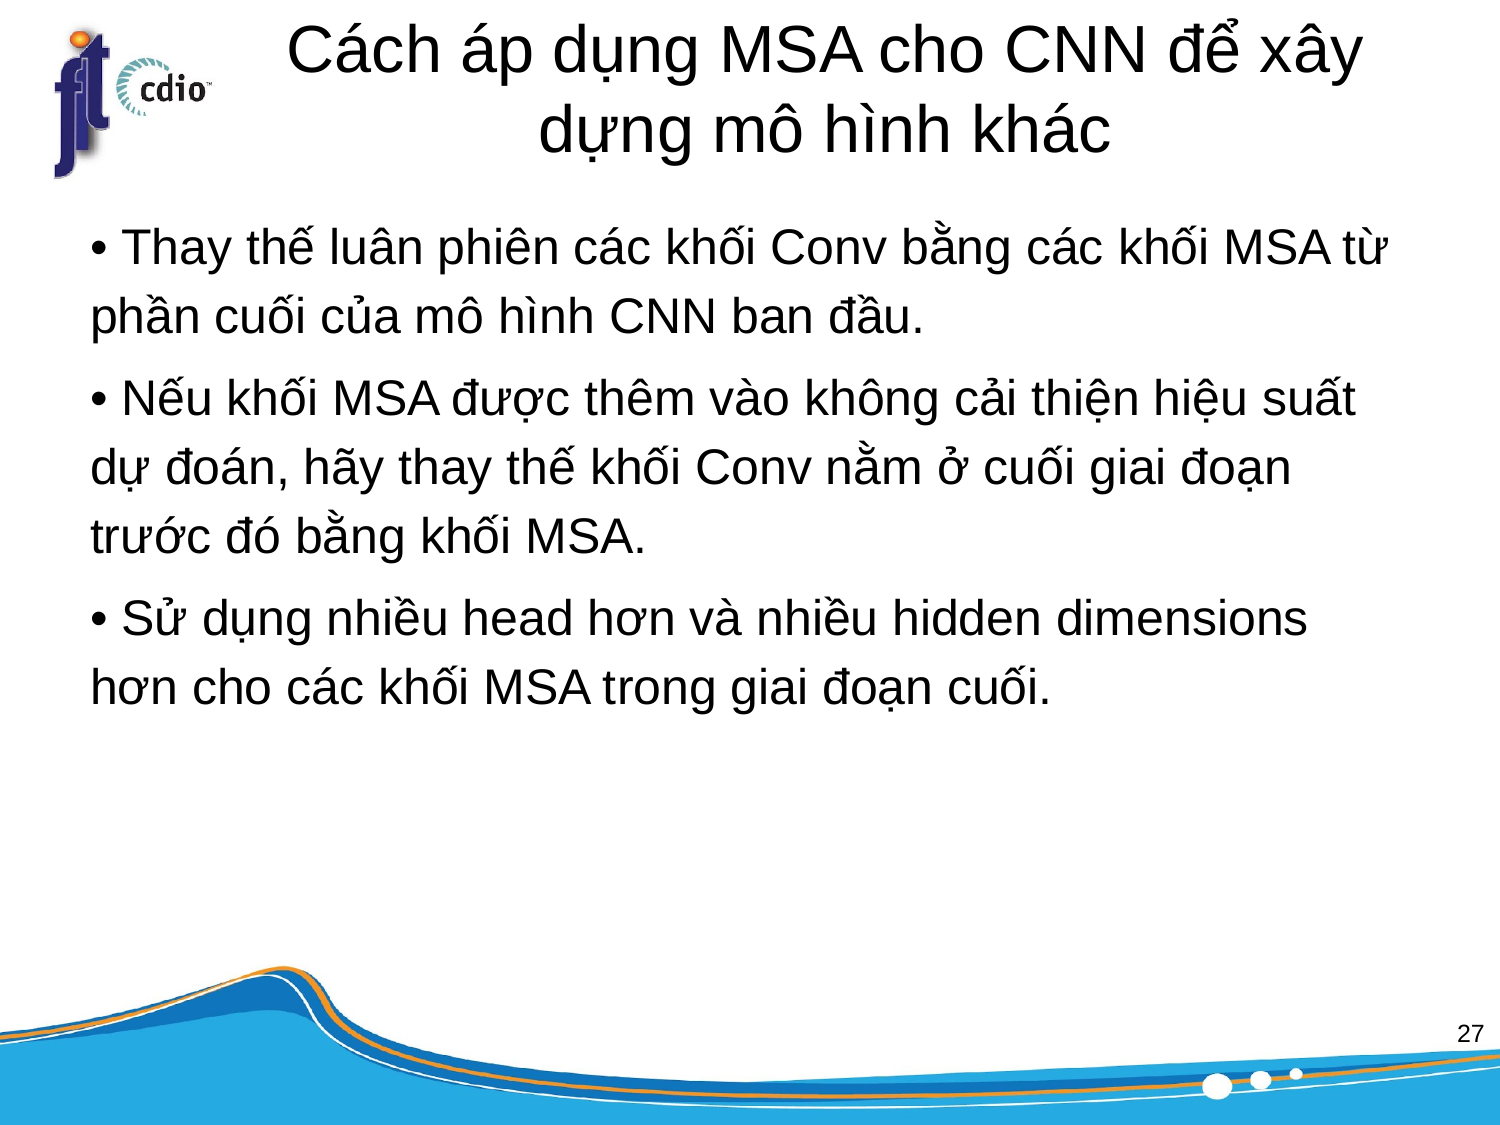

# Cách áp dụng MSA cho CNN để xây dựng mô hình khác
• Thay thế luân phiên các khối Conv bằng các khối MSA từ phần cuối của mô hình CNN ban đầu.
• Nếu khối MSA được thêm vào không cải thiện hiệu suất dự đoán, hãy thay thế khối Conv nằm ở cuối giai đoạn trước đó bằng khối MSA.
• Sử dụng nhiều head hơn và nhiều hidden dimensions hơn cho các khối MSA trong giai đoạn cuối.

27